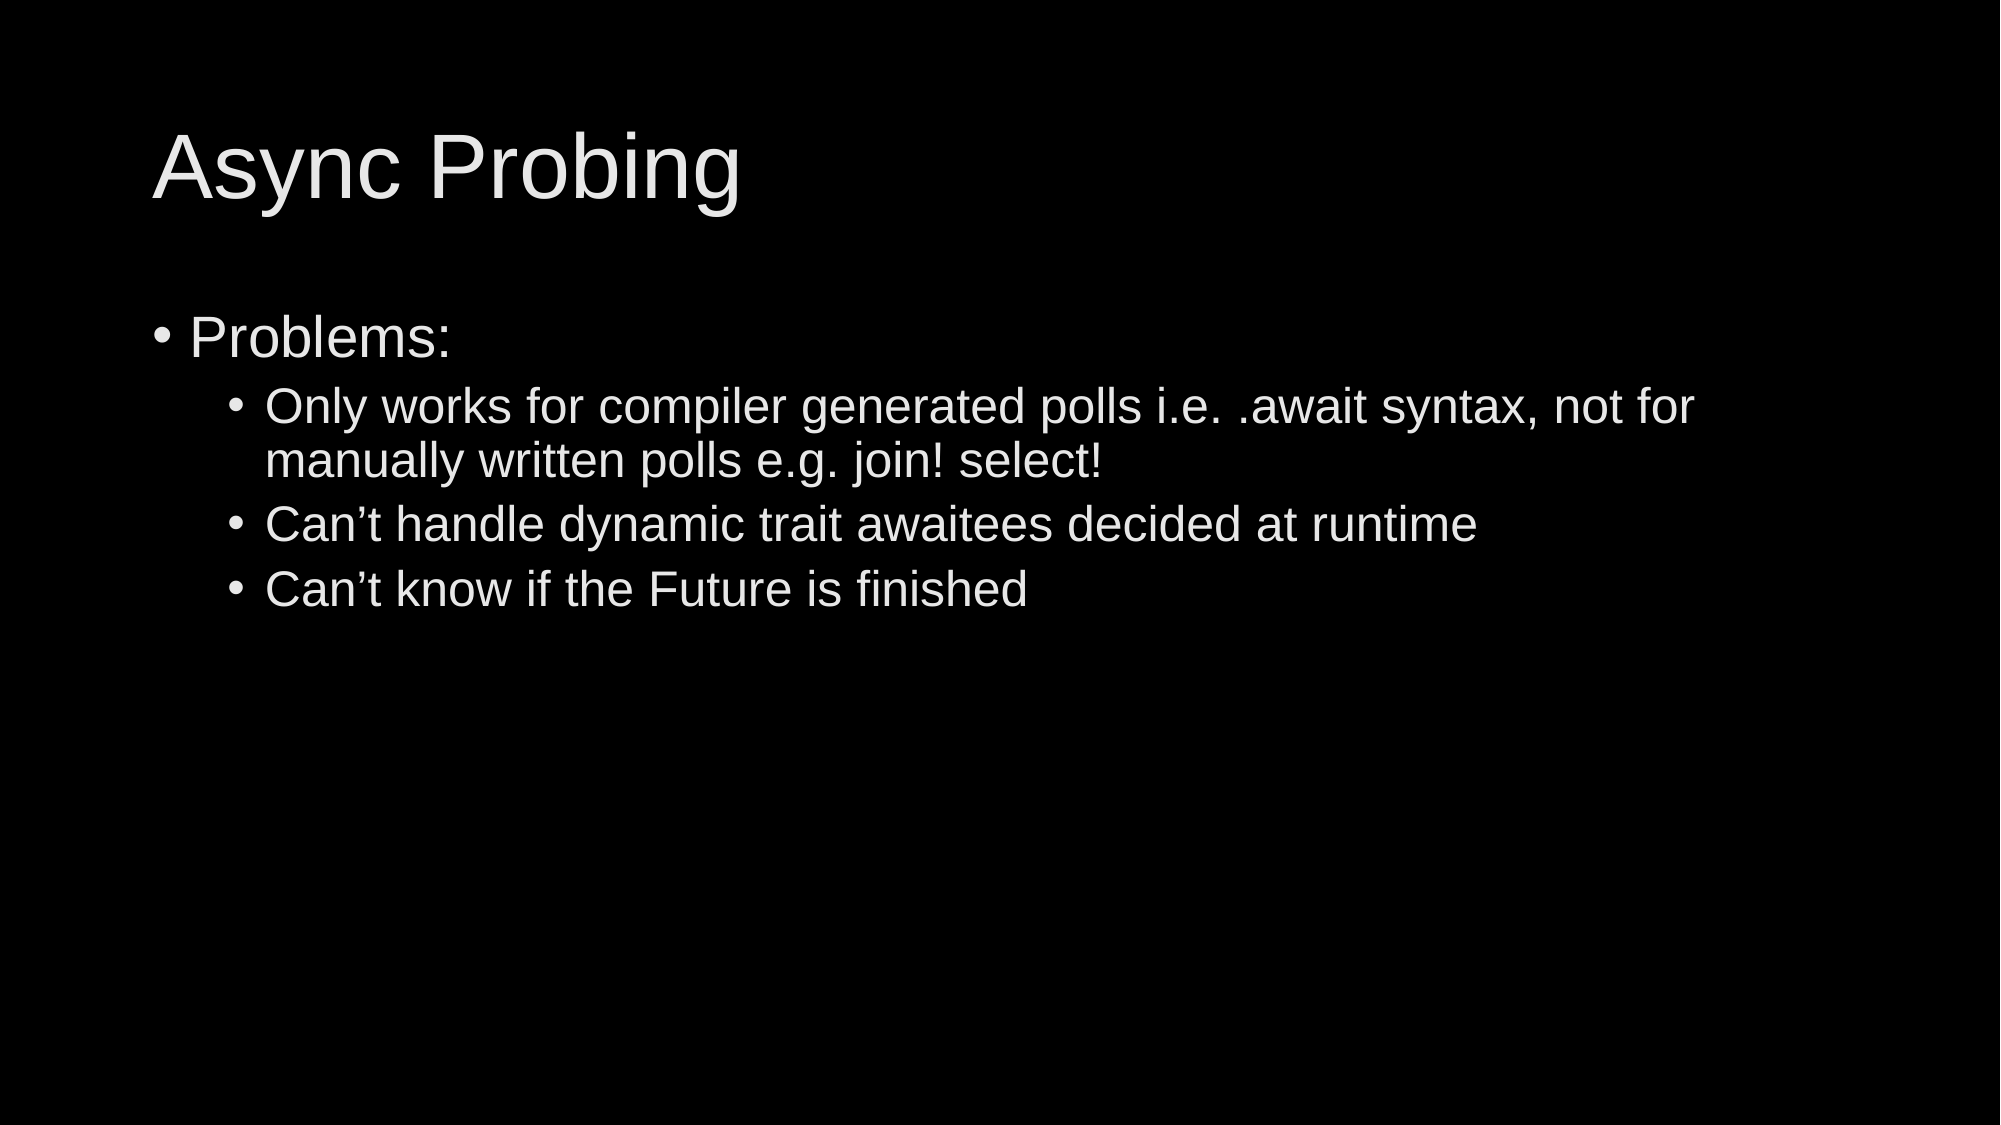

# Async Probing
Problems:
Only works for compiler generated polls i.e. .await syntax, not for manually written polls e.g. join! select!
Can’t handle dynamic trait awaitees decided at runtime
Can’t know if the Future is finished